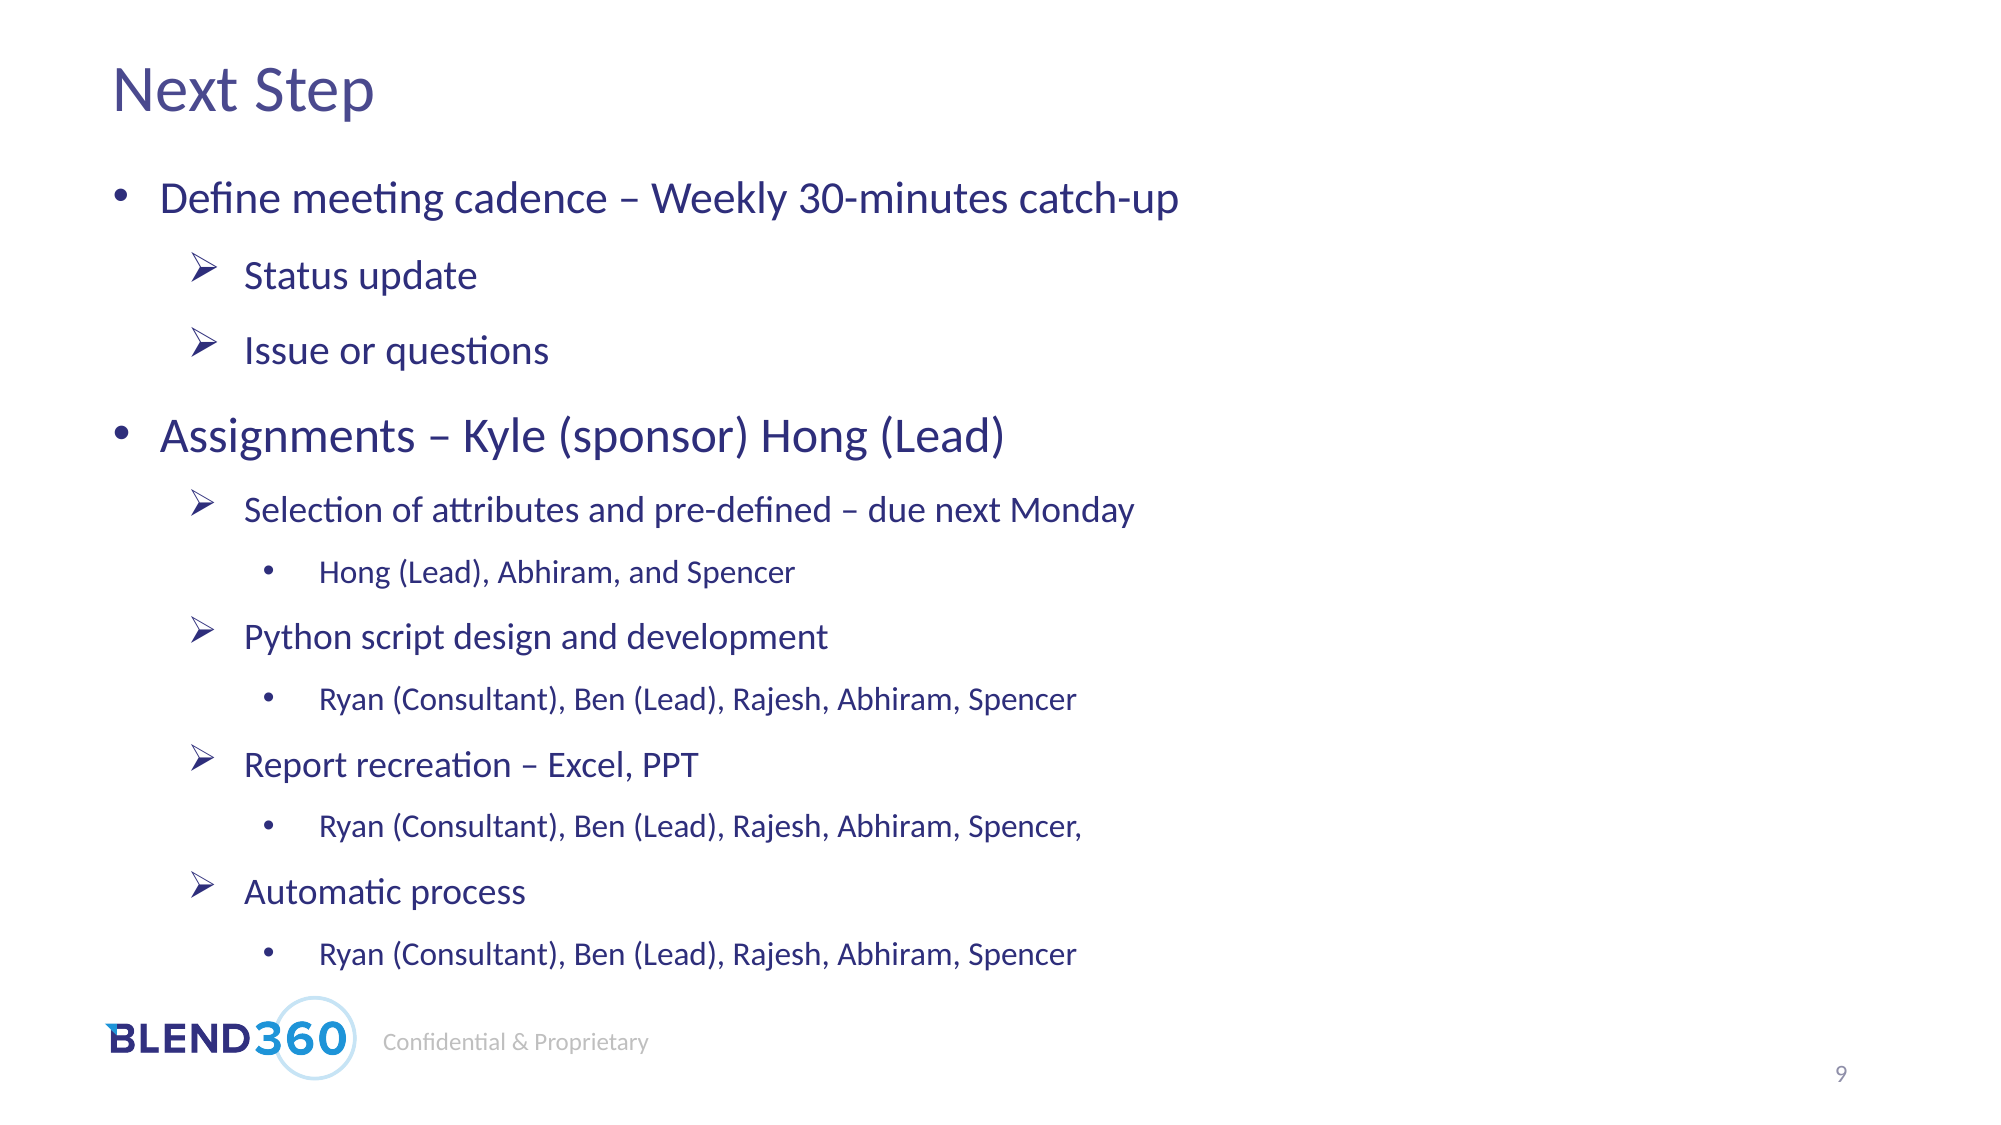

Next Step
Define meeting cadence – Weekly 30-minutes catch-up
Status update
Issue or questions
Assignments – Kyle (sponsor) Hong (Lead)
Selection of attributes and pre-defined – due next Monday
Hong (Lead), Abhiram, and Spencer
Python script design and development
Ryan (Consultant), Ben (Lead), Rajesh, Abhiram, Spencer
Report recreation – Excel, PPT
Ryan (Consultant), Ben (Lead), Rajesh, Abhiram, Spencer,
Automatic process
Ryan (Consultant), Ben (Lead), Rajesh, Abhiram, Spencer
9